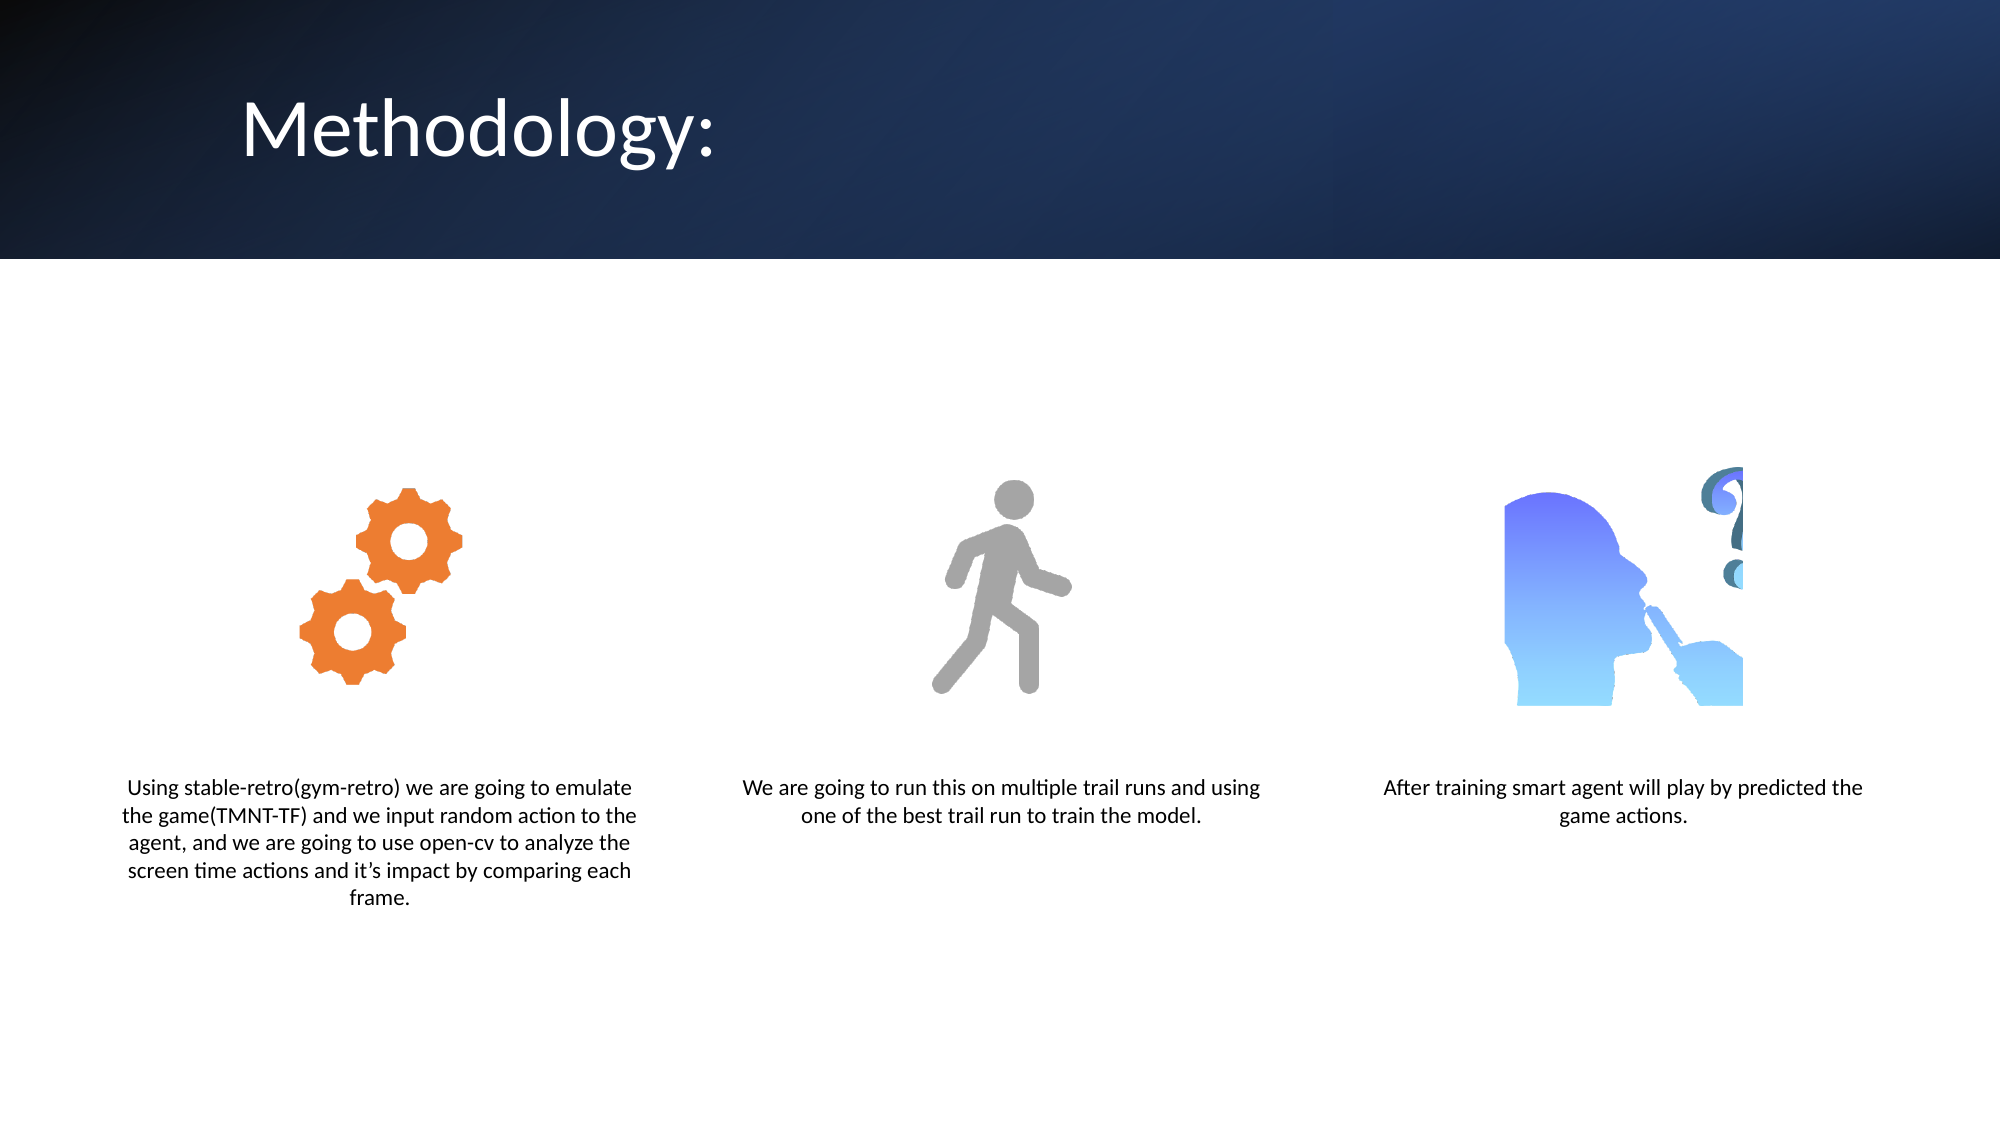

# Methodology:
Using stable-retro(gym-retro) we are going to emulate the game(TMNT-TF) and we input random action to the agent, and we are going to use open-cv to analyze the screen time actions and it’s impact by comparing each frame.
We are going to run this on multiple trail runs and using one of the best trail run to train the model.
After training smart agent will play by predicted the game actions.